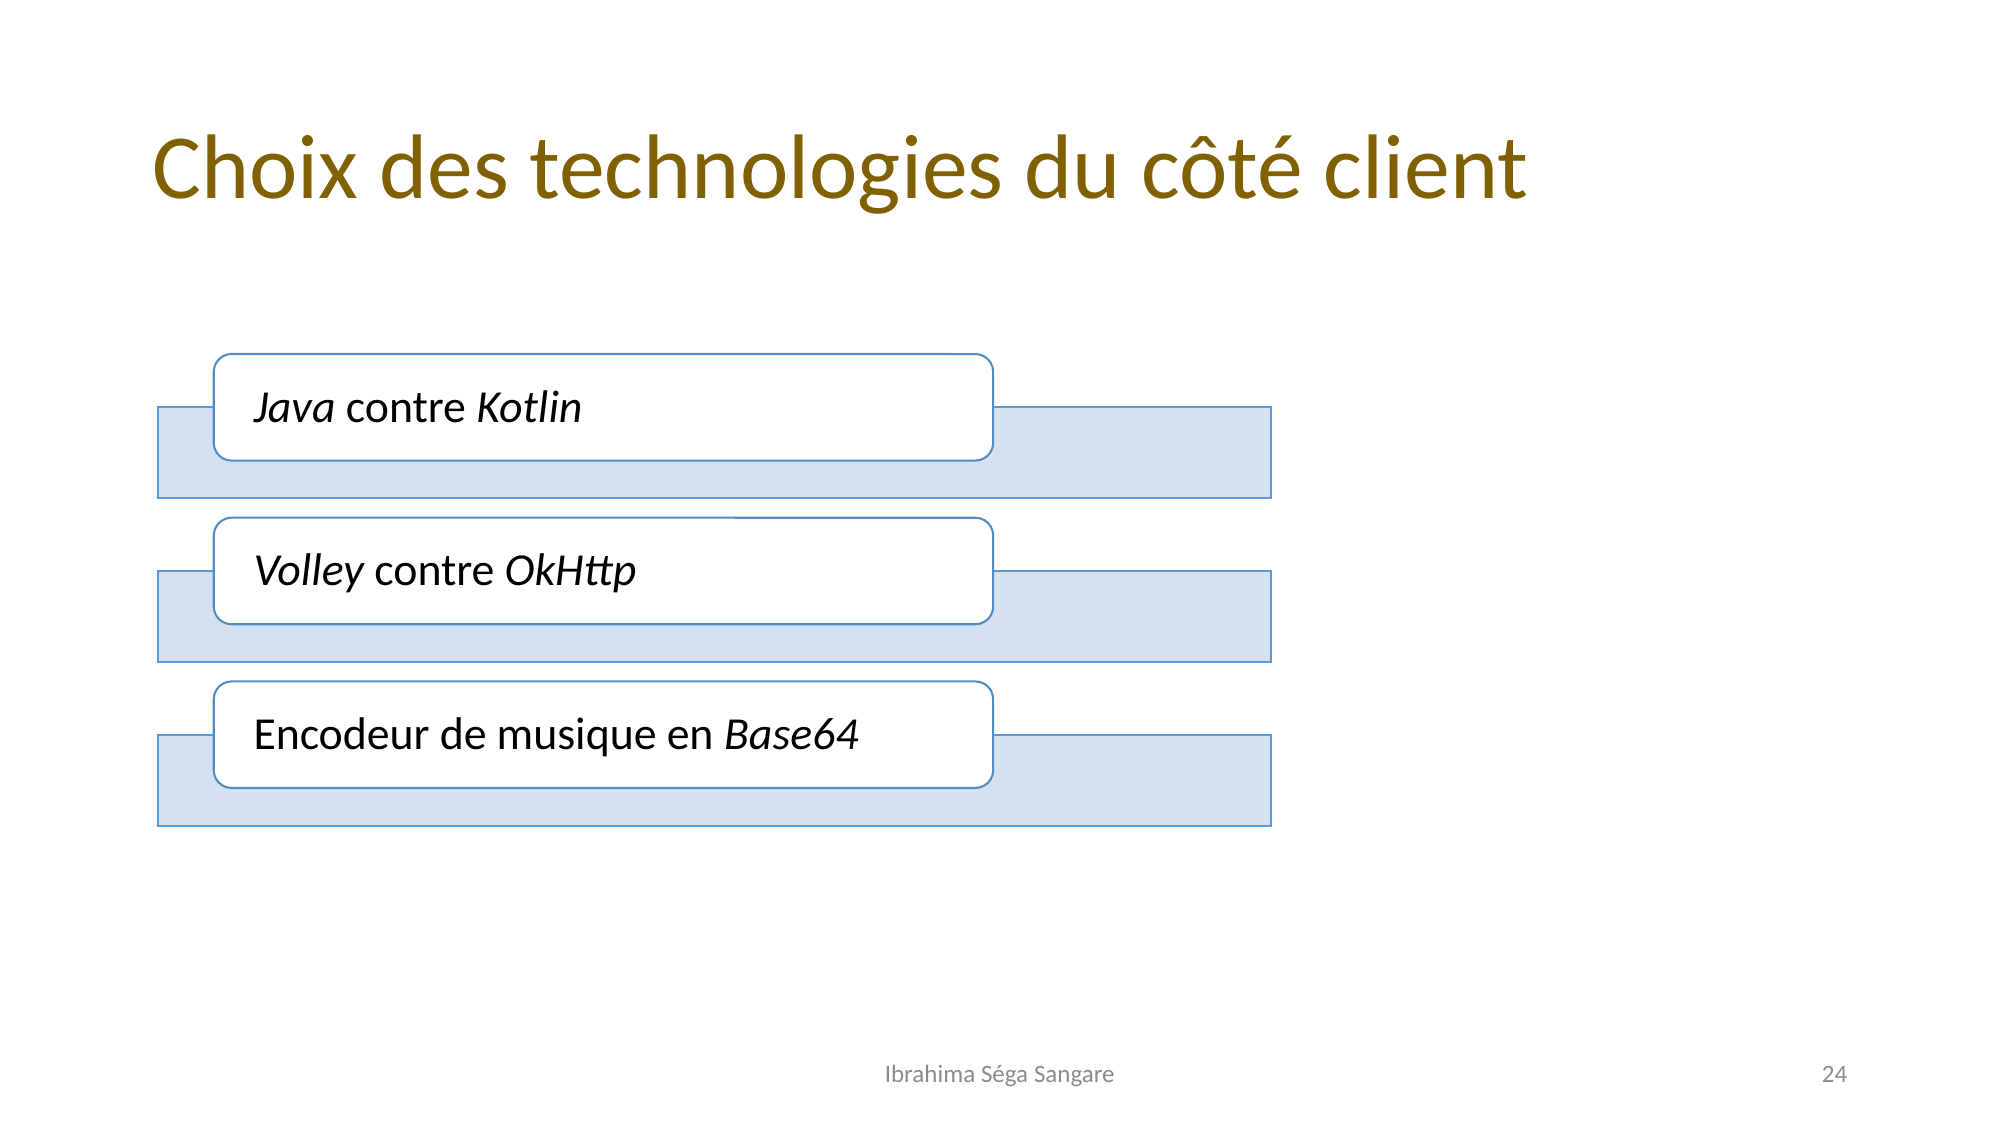

# Choix des technologies du côté client
Java contre Kotlin
Volley contre OkHttp
Encodeur de musique en Base64
Ibrahima Séga Sangare
24